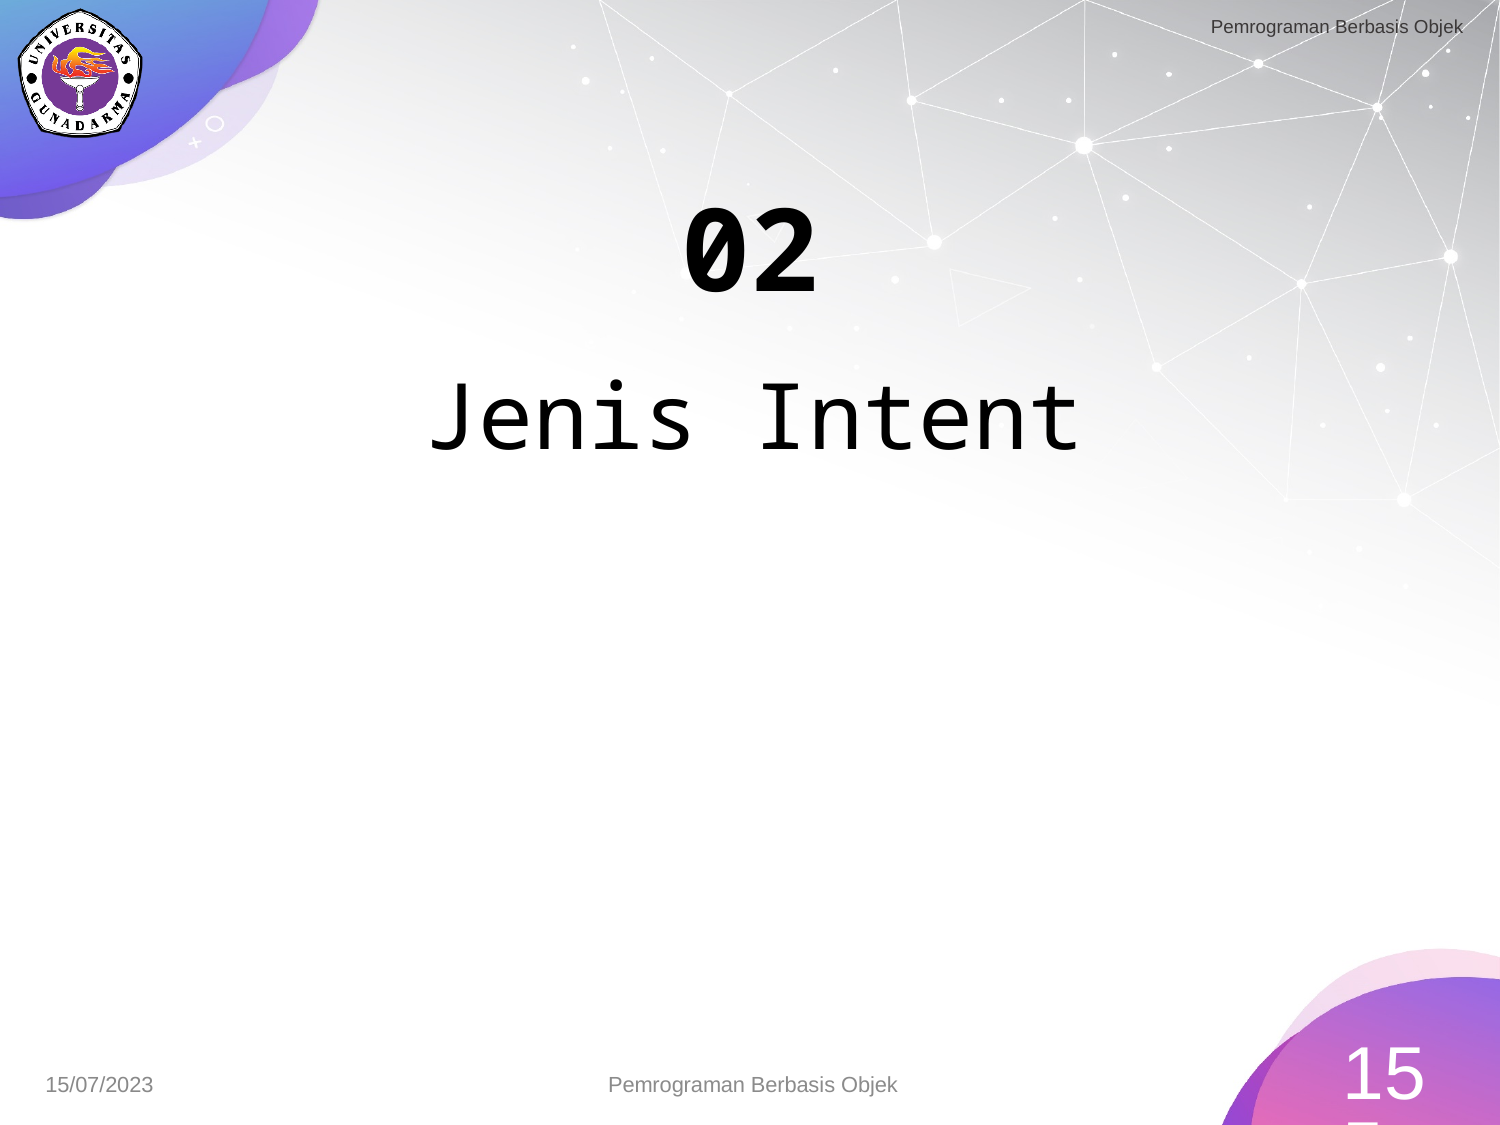

# 02
Jenis Intent
155
Pemrograman Berbasis Objek
15/07/2023